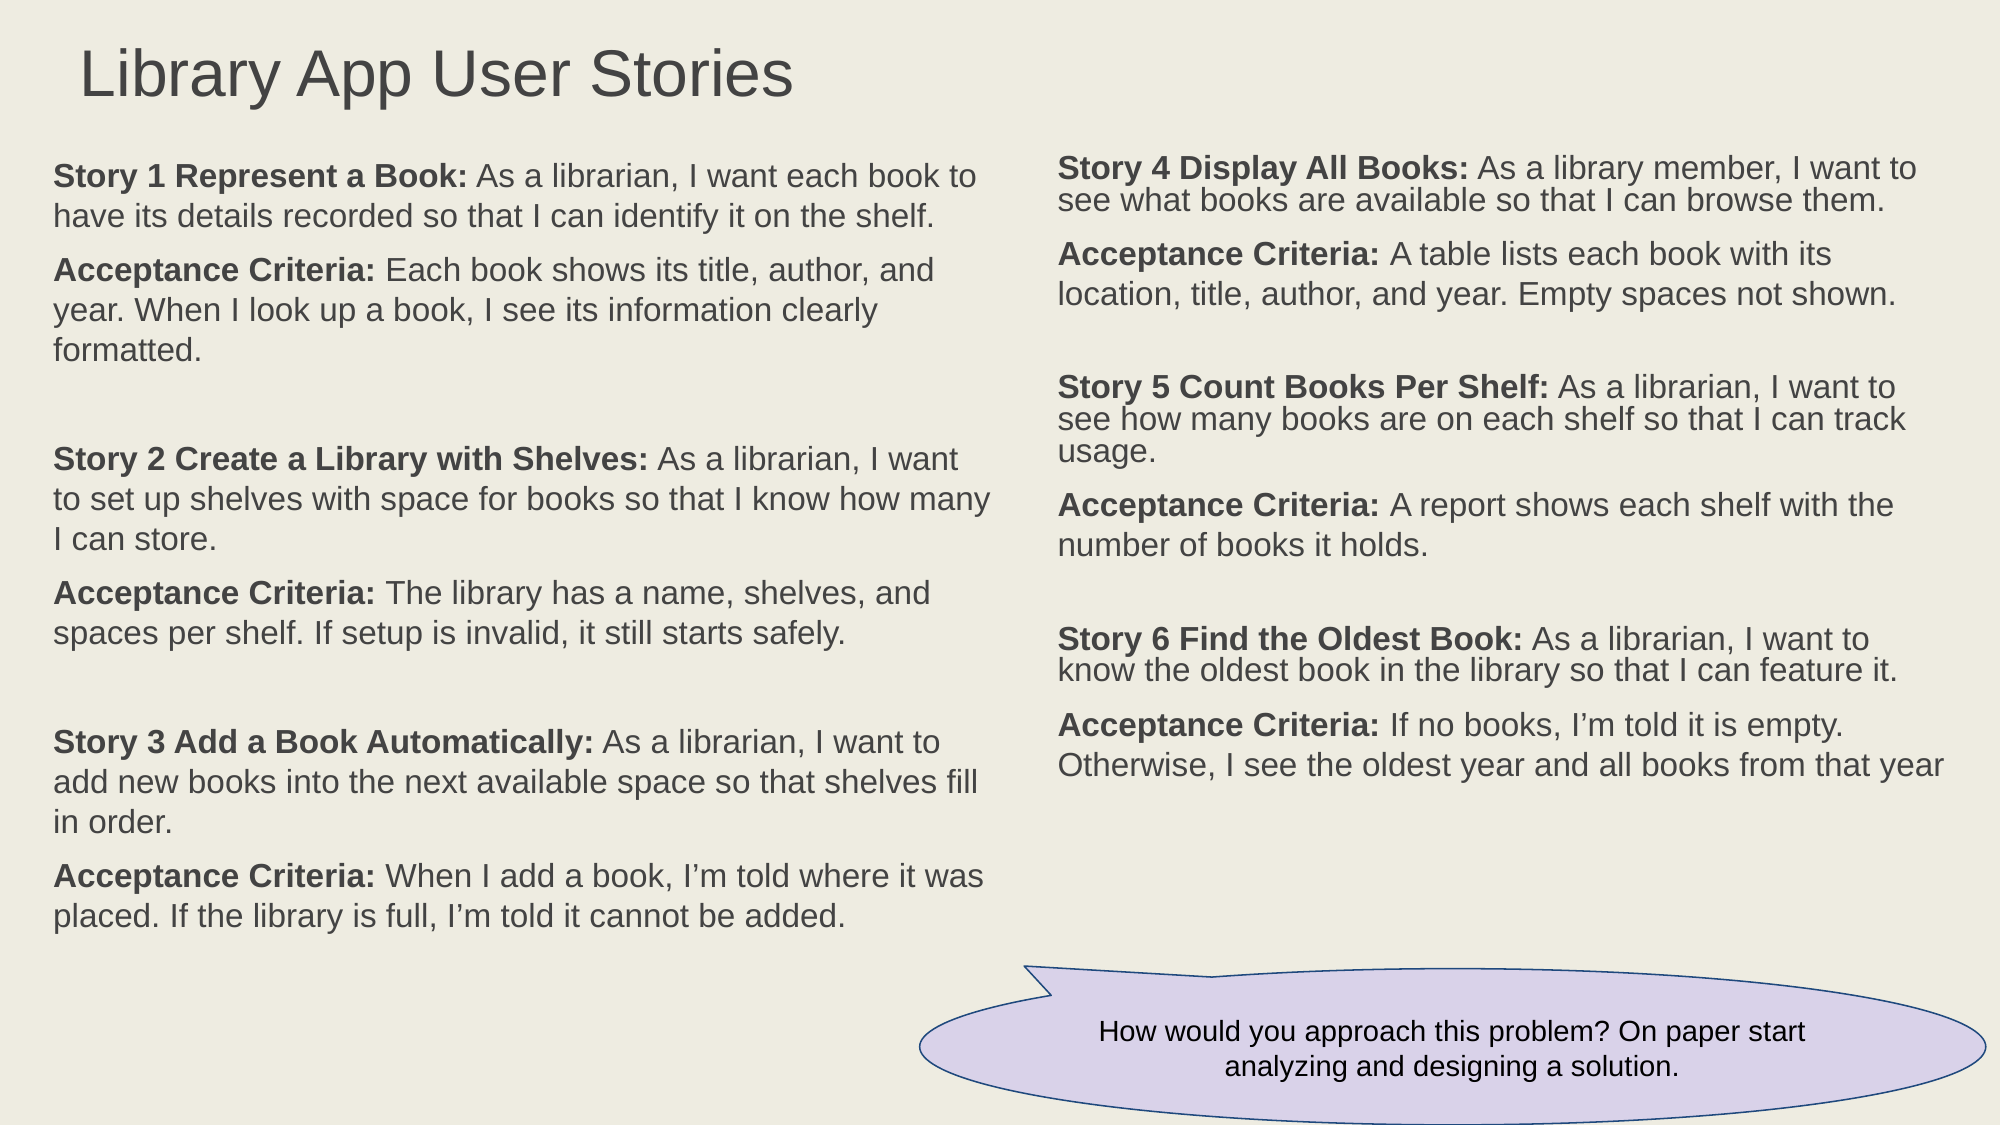

# Library App User Stories
Story 1 Represent a Book: As a librarian, I want each book to have its details recorded so that I can identify it on the shelf.
Acceptance Criteria: Each book shows its title, author, and year. When I look up a book, I see its information clearly formatted.

Story 2 Create a Library with Shelves: As a librarian, I want to set up shelves with space for books so that I know how many I can store.
Acceptance Criteria: The library has a name, shelves, and spaces per shelf. If setup is invalid, it still starts safely.

Story 3 Add a Book Automatically: As a librarian, I want to add new books into the next available space so that shelves fill in order.
Acceptance Criteria: When I add a book, I’m told where it was placed. If the library is full, I’m told it cannot be added.
Story 4 Display All Books: As a library member, I want to see what books are available so that I can browse them.
Acceptance Criteria: A table lists each book with its location, title, author, and year. Empty spaces not shown.

Story 5 Count Books Per Shelf: As a librarian, I want to see how many books are on each shelf so that I can track usage.
Acceptance Criteria: A report shows each shelf with the number of books it holds.

Story 6 Find the Oldest Book: As a librarian, I want to know the oldest book in the library so that I can feature it.
Acceptance Criteria: If no books, I’m told it is empty. Otherwise, I see the oldest year and all books from that year
How would you approach this problem? On paper start analyzing and designing a solution.